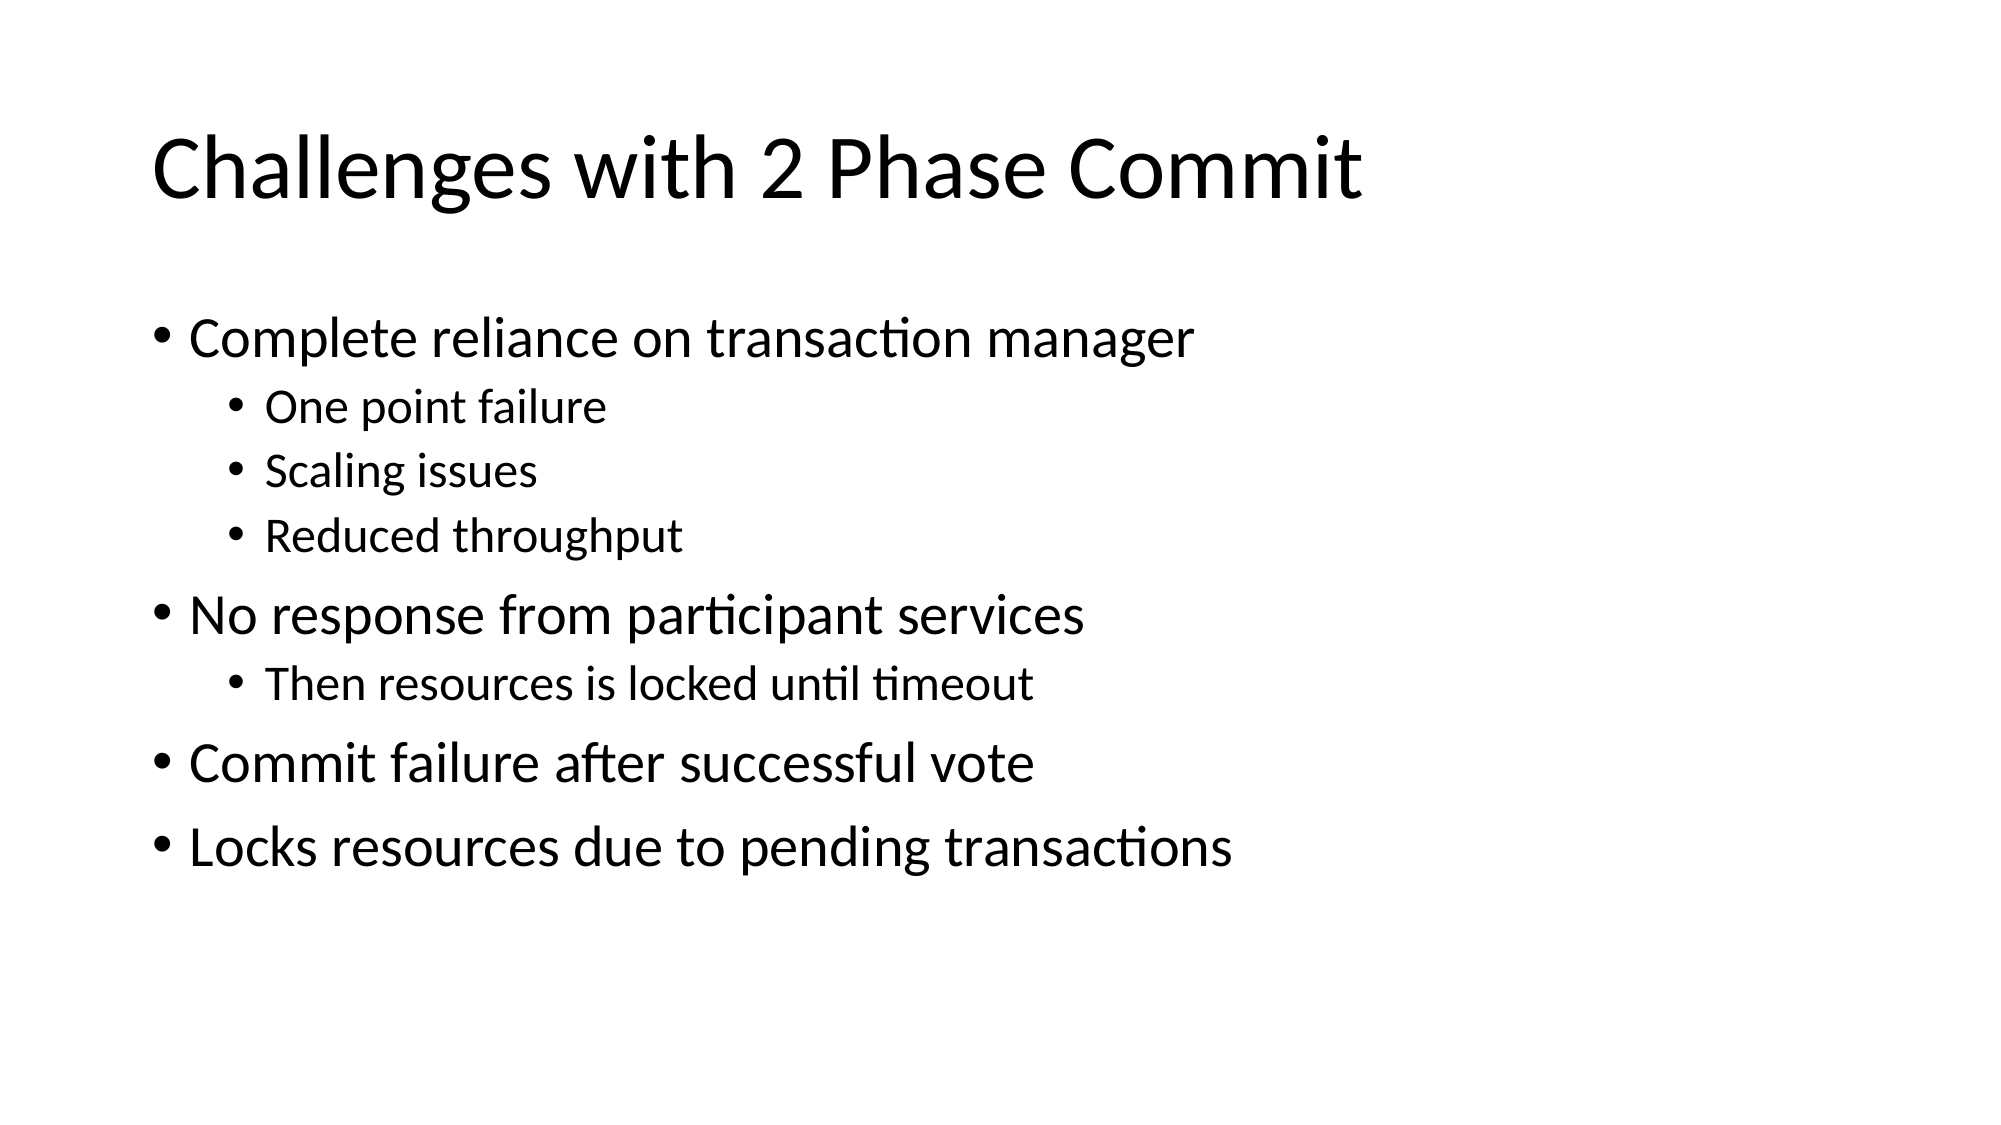

# Challenges with 2 Phase Commit
Complete reliance on transaction manager
One point failure
Scaling issues
Reduced throughput
No response from participant services
Then resources is locked until timeout
Commit failure after successful vote
Locks resources due to pending transactions